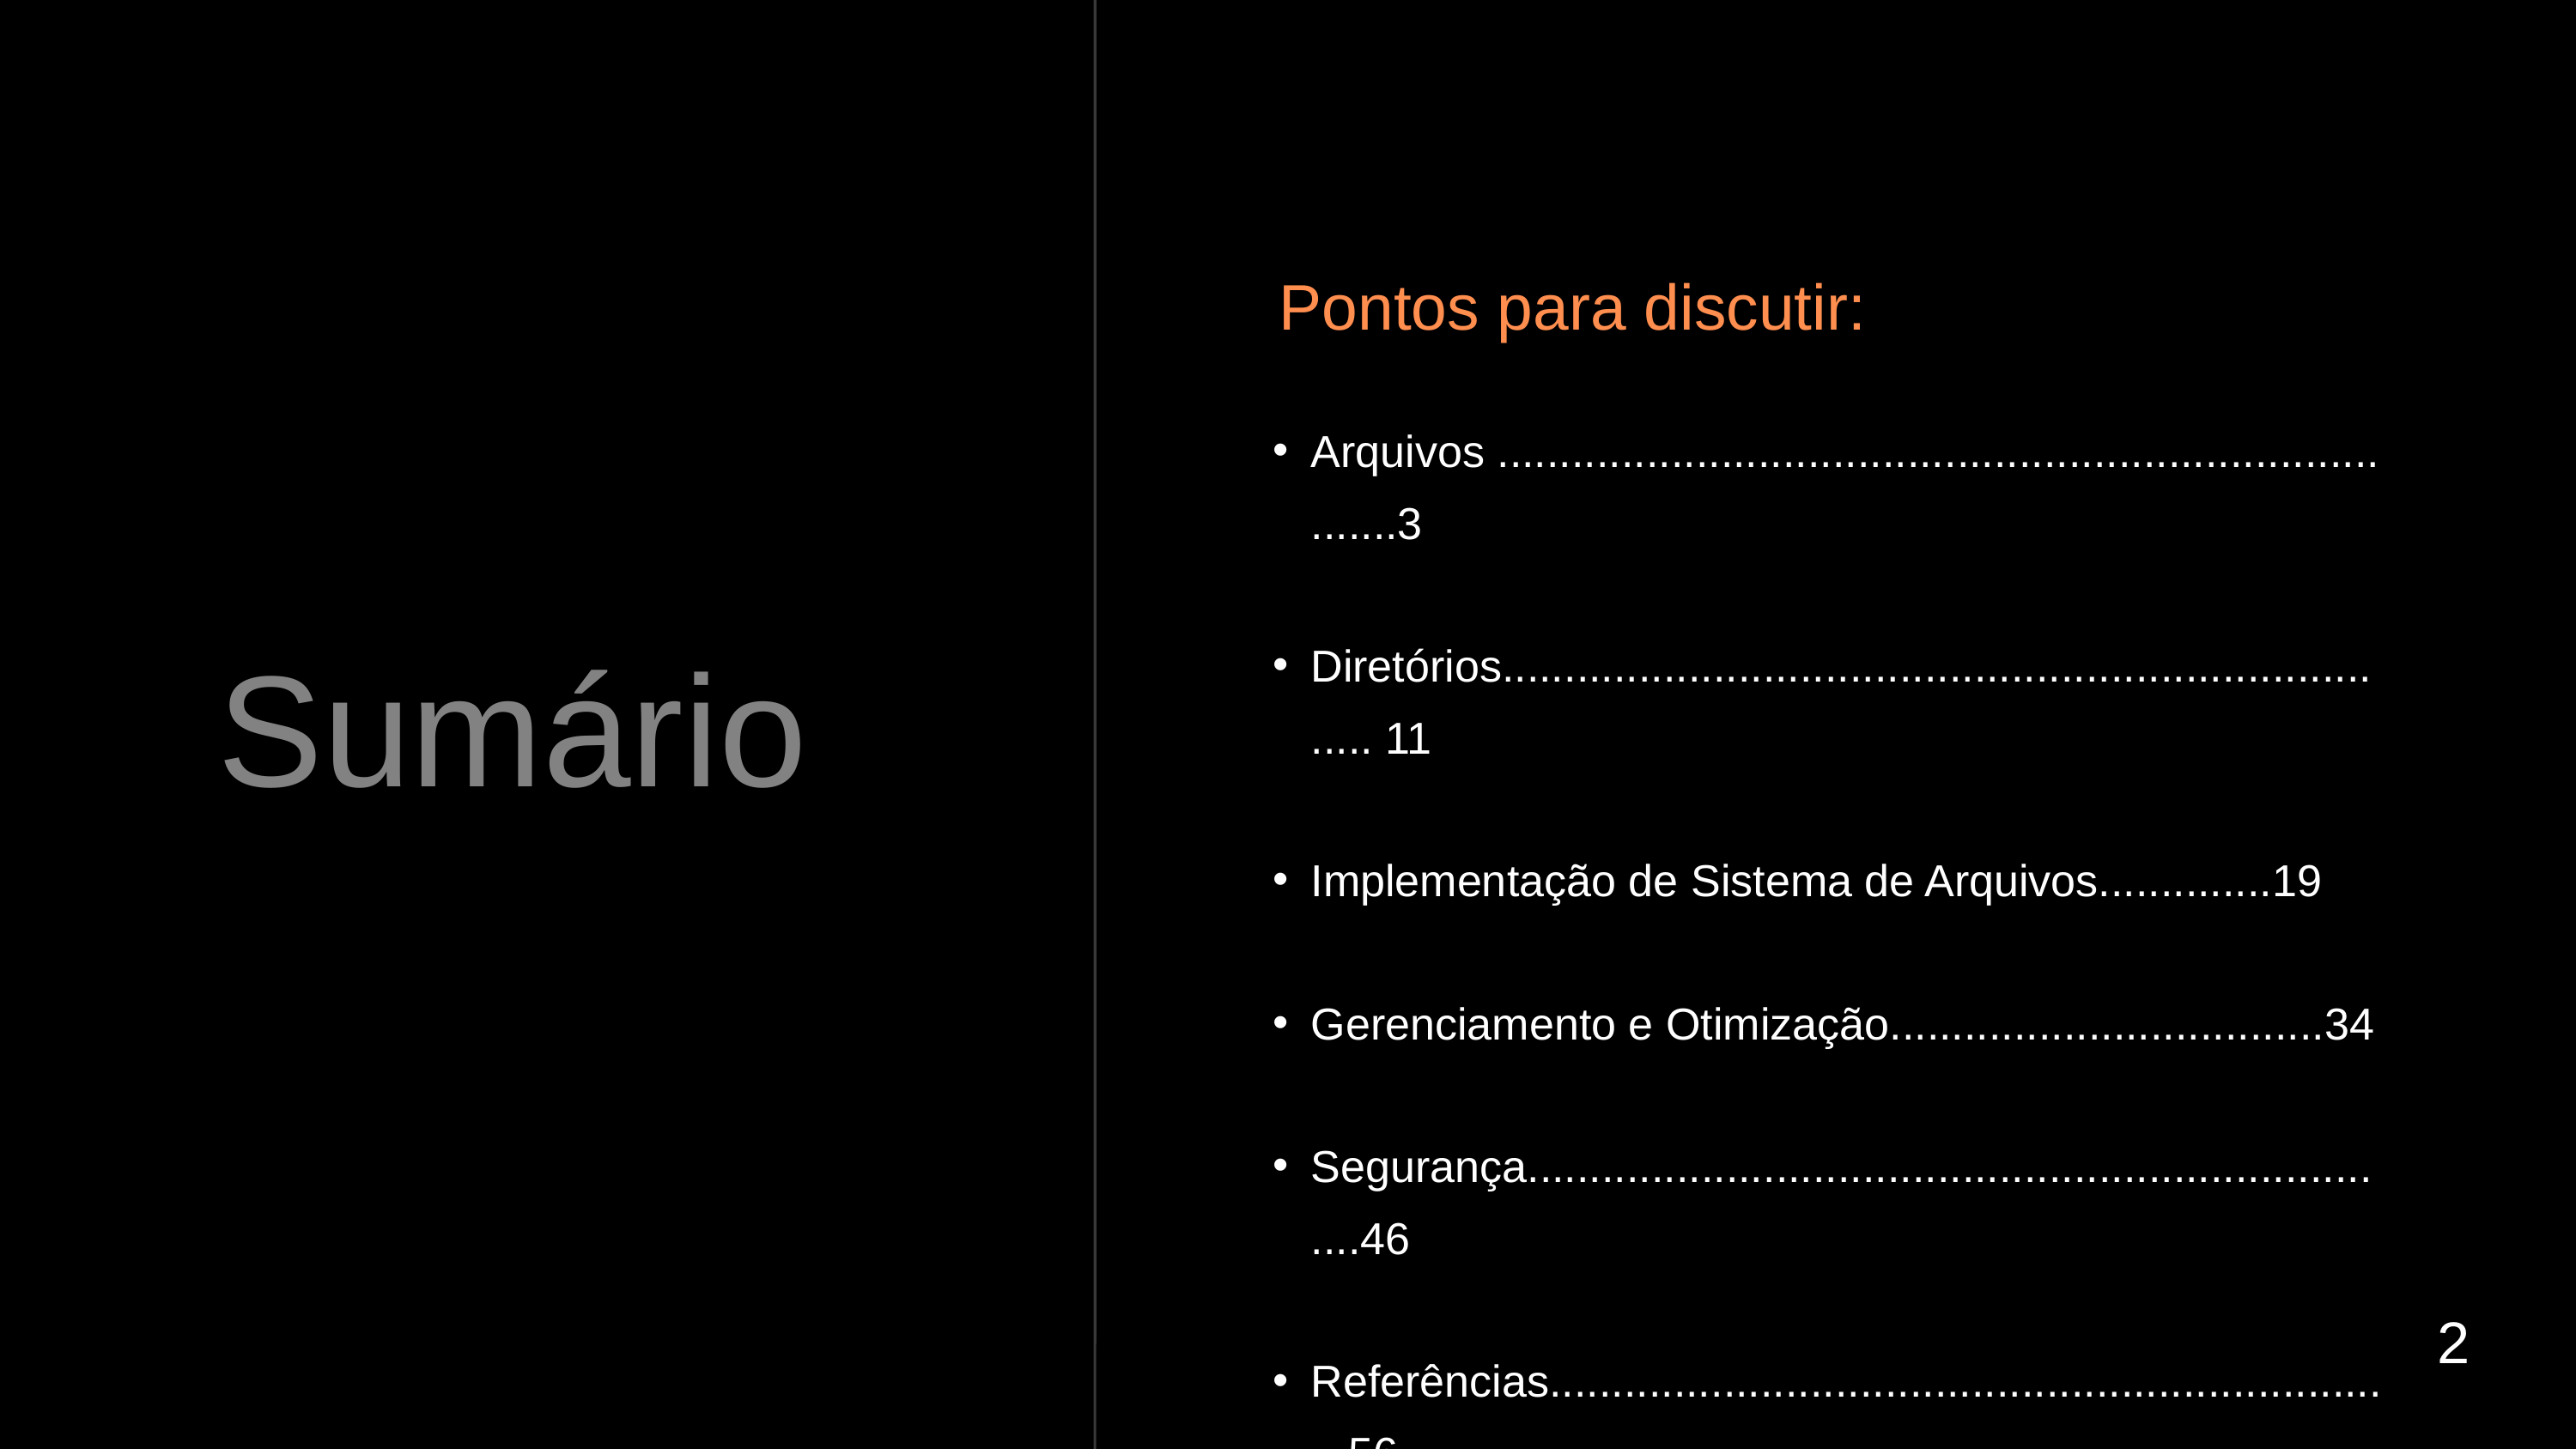

Pontos para discutir:
Arquivos ..............................................................................3

Diretórios........................................................................... 11

Implementação de Sistema de Arquivos..............19

Gerenciamento e Otimização...................................34

Segurança........................................................................46

Referências......................................................................56
Sumário

2